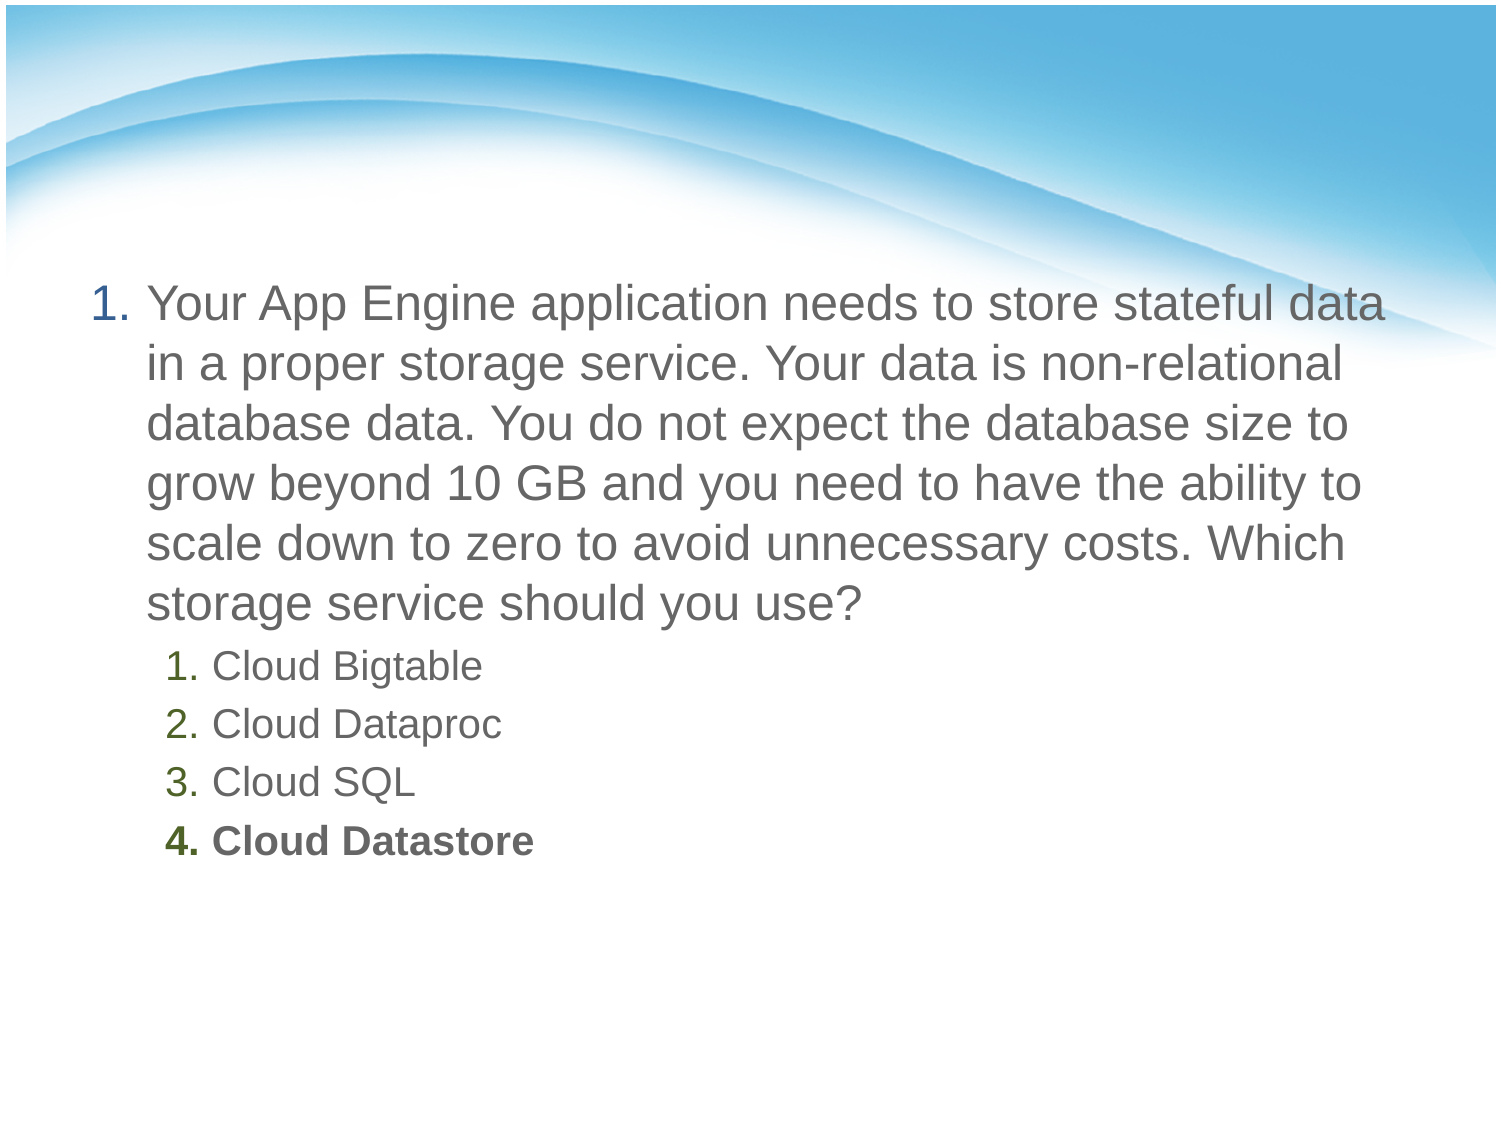

Your App Engine application needs to store stateful data in a proper storage service. Your data is non-relational database data. You do not expect the database size to grow beyond 10 GB and you need to have the ability to scale down to zero to avoid unnecessary costs. Which storage service should you use?
Cloud Bigtable
Cloud Dataproc
Cloud SQL
Cloud Datastore